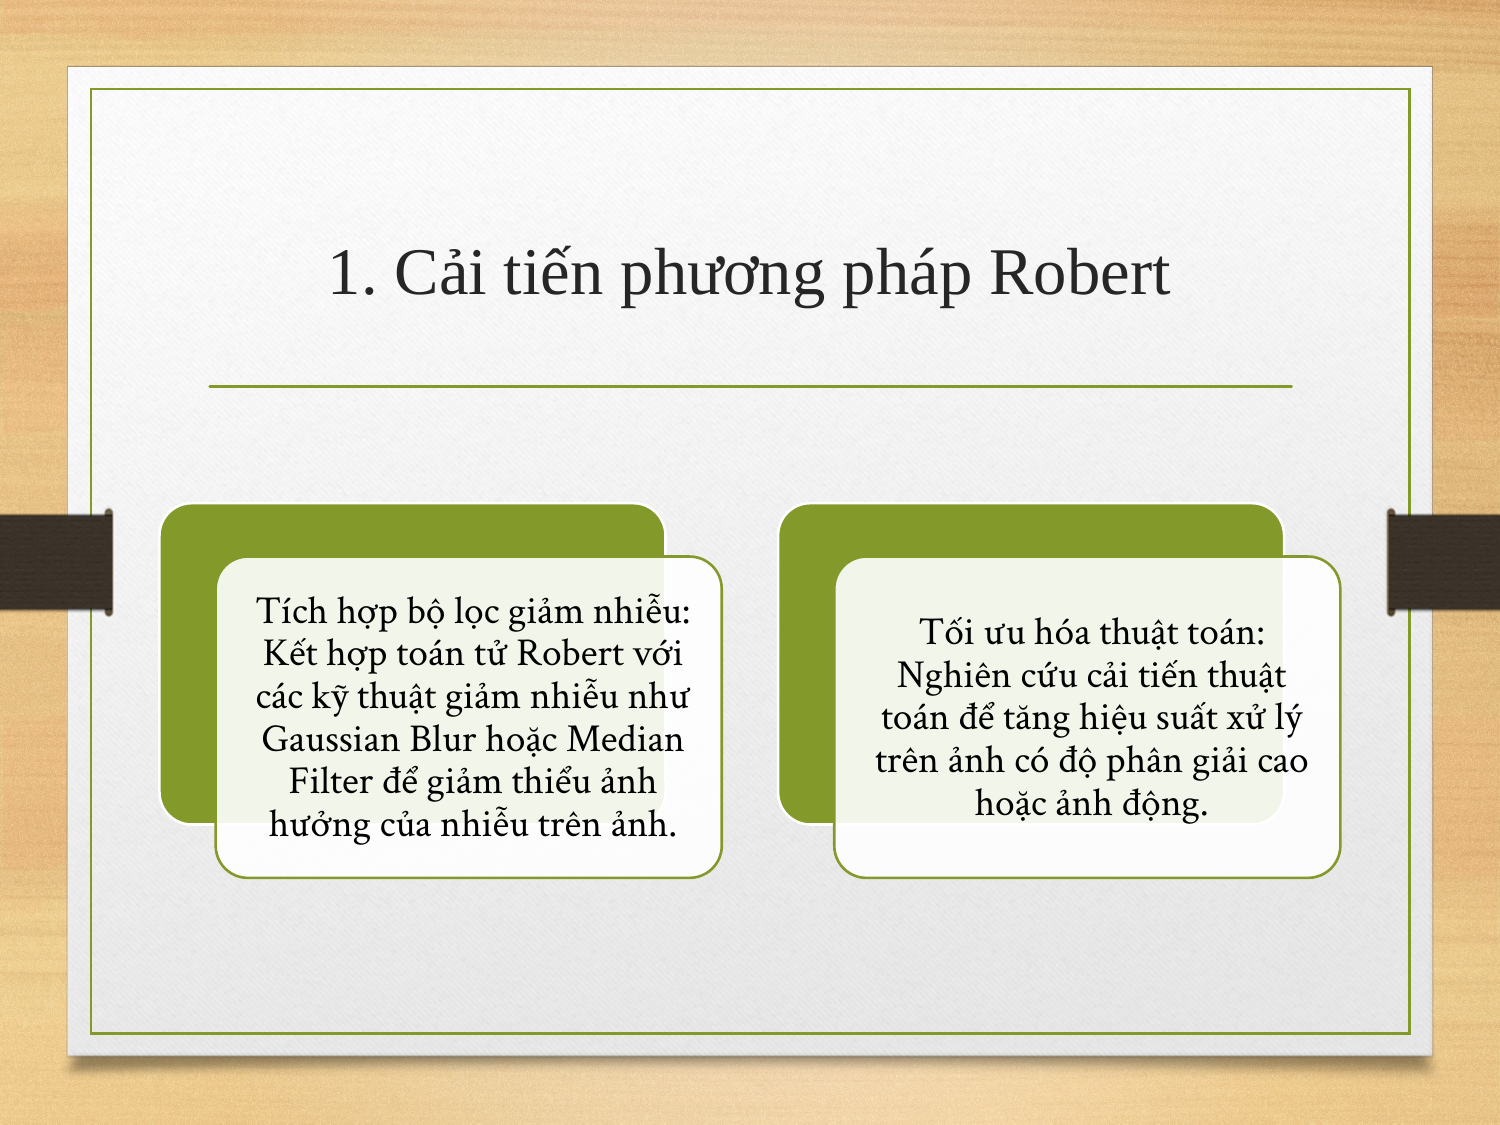

# 1. Cải tiến phương pháp Robert
Tích hợp bộ lọc giảm nhiễu: Kết hợp toán tử Robert với các kỹ thuật giảm nhiễu như Gaussian Blur hoặc Median Filter để giảm thiểu ảnh hưởng của nhiễu trên ảnh.
Tối ưu hóa thuật toán: Nghiên cứu cải tiến thuật toán để tăng hiệu suất xử lý trên ảnh có độ phân giải cao hoặc ảnh động.